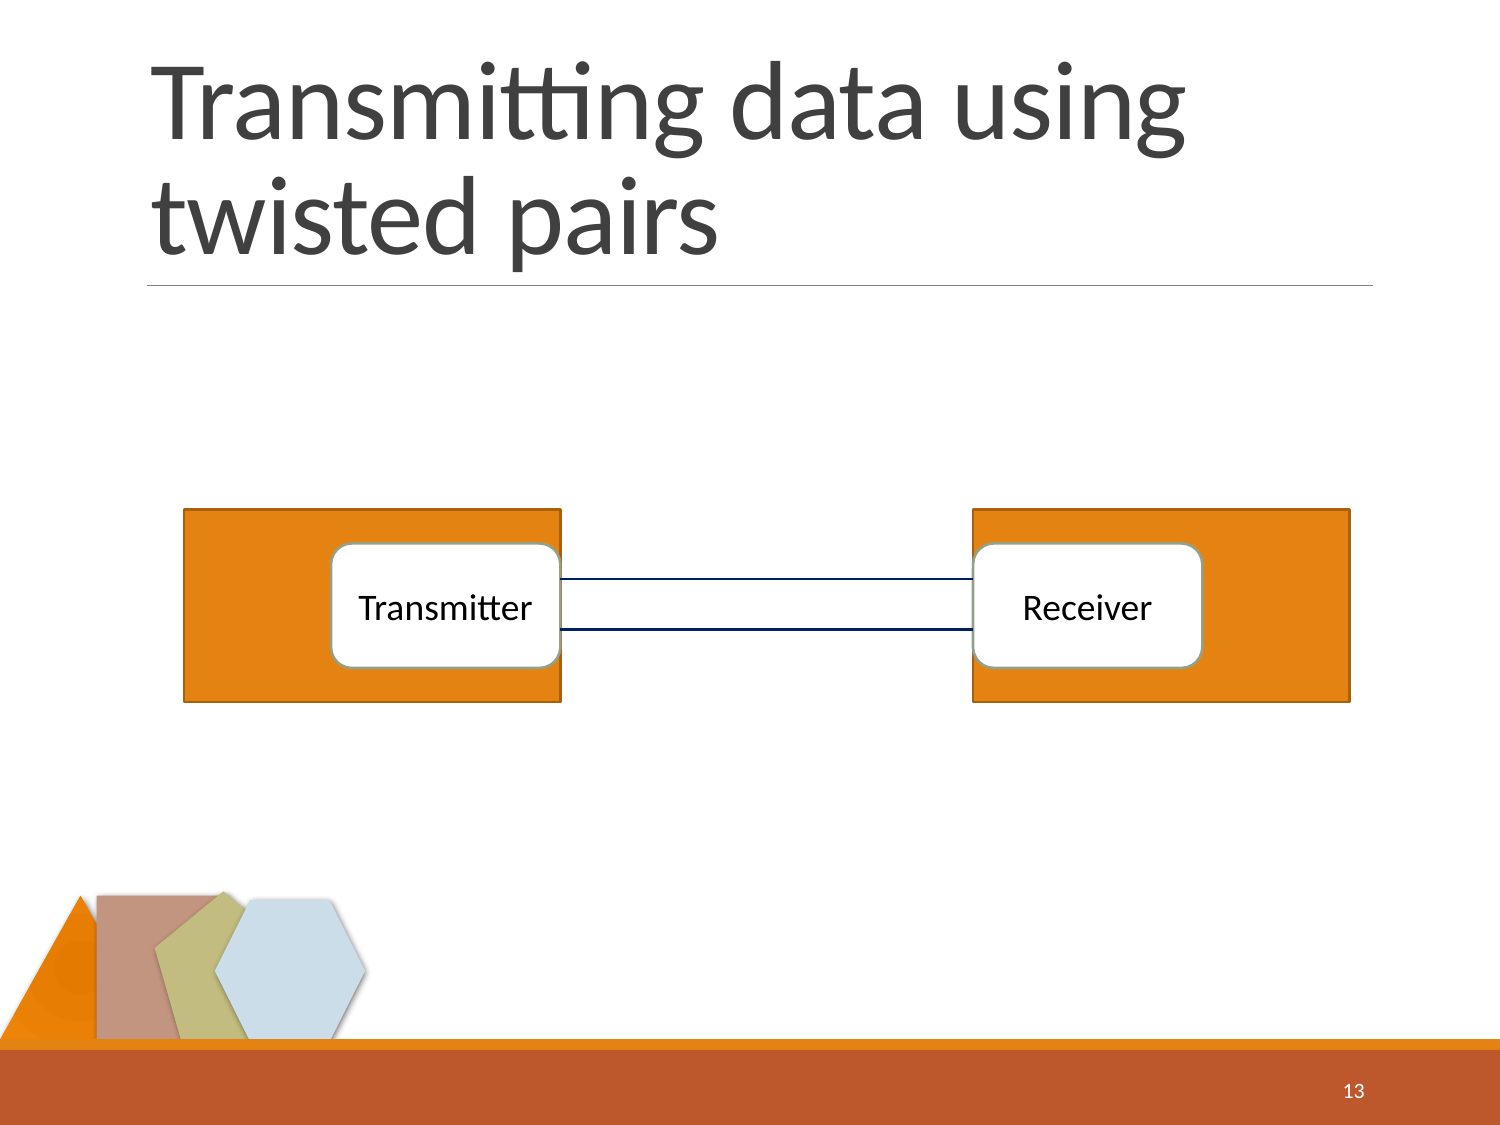

# Transmitting data using twisted pairs

Transmitter
Receiver
13